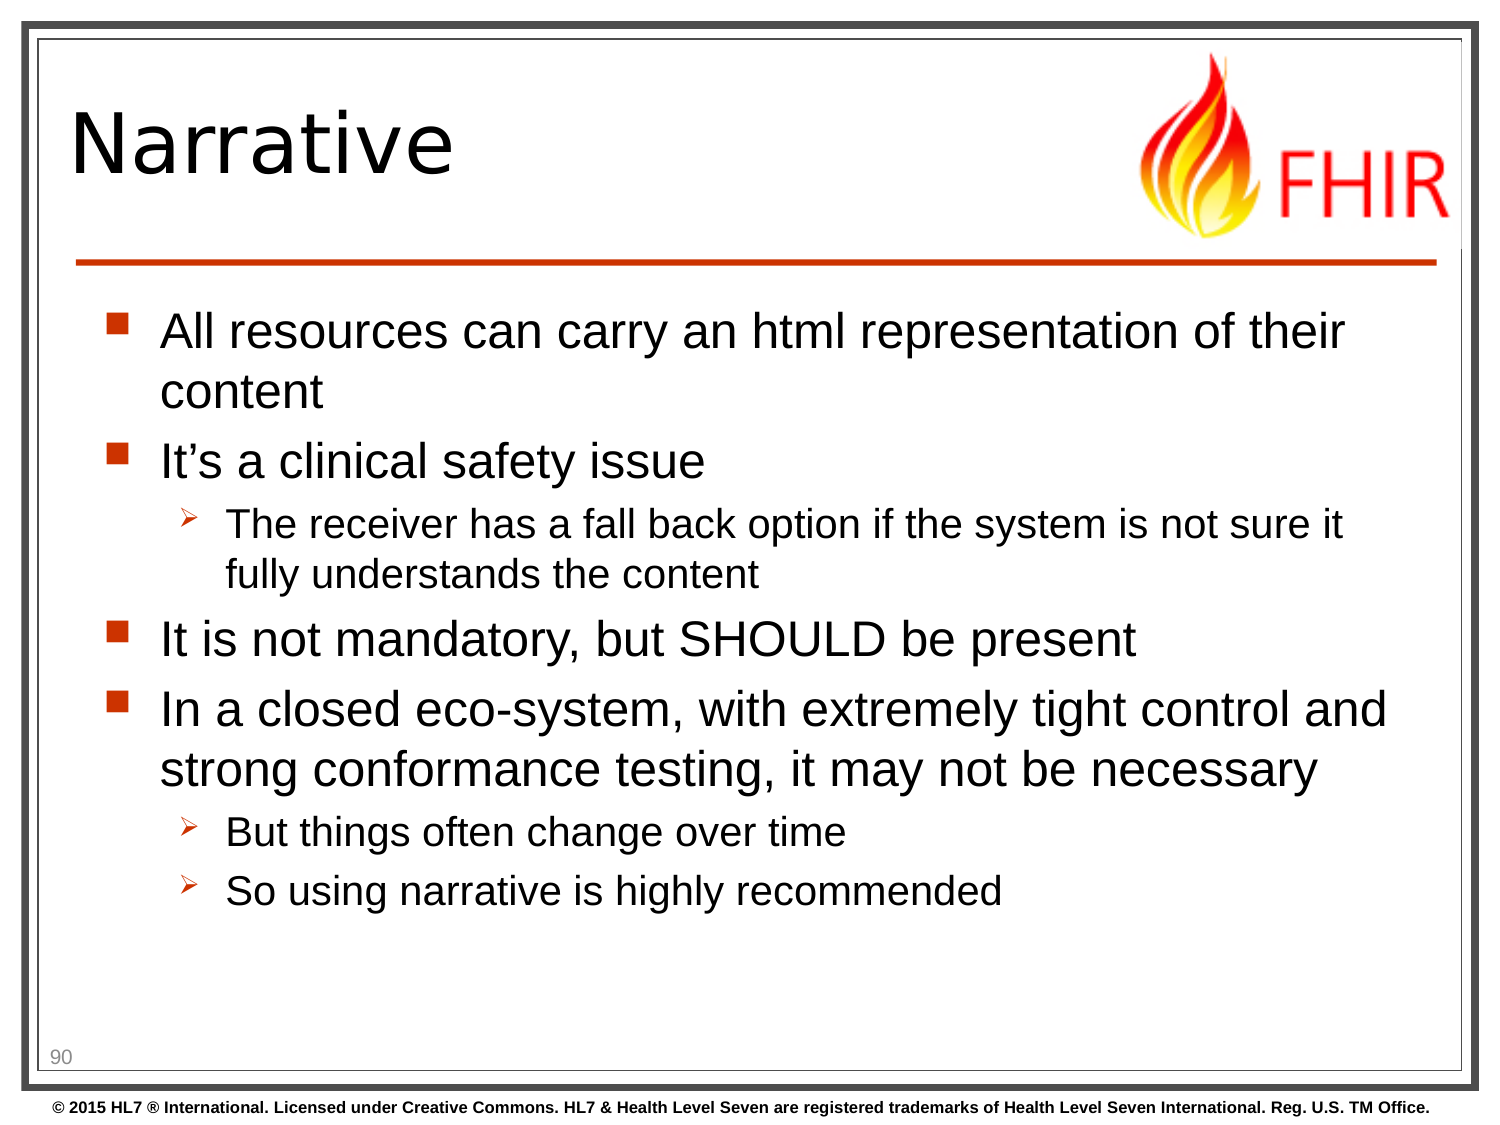

# Narrative
All resources can carry an html representation of their content
It’s a clinical safety issue
The receiver has a fall back option if the system is not sure it fully understands the content
It is not mandatory, but SHOULD be present
In a closed eco-system, with extremely tight control and strong conformance testing, it may not be necessary
But things often change over time
So using narrative is highly recommended

90